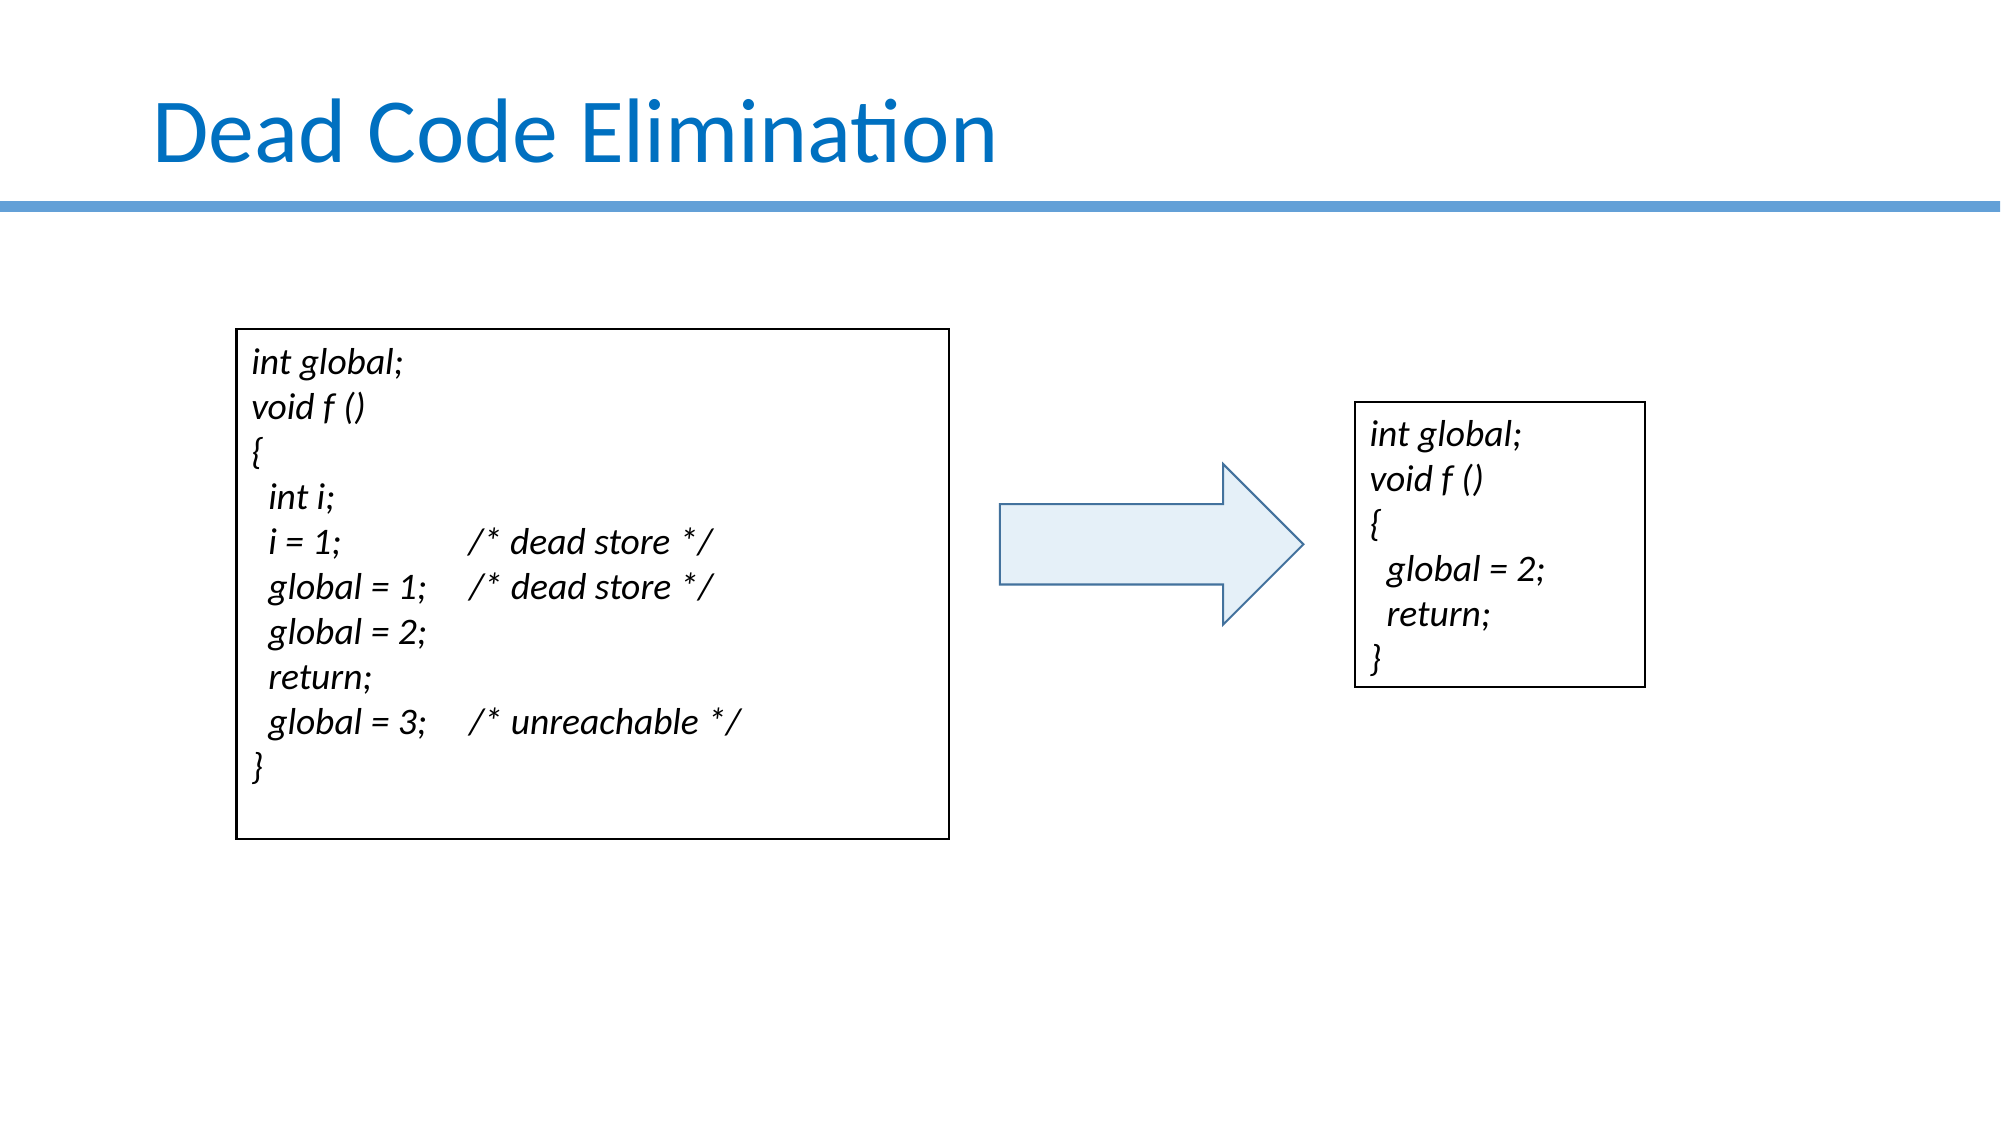

# Dead Code Elimination
int global;
void f ()
{
  int i;
  i = 1;               /* dead store */
  global = 1;     /* dead store */
  global = 2;
  return;
  global = 3;     /* unreachable */
}

int global;
void f ()
{
  global = 2;
  return;
}

113